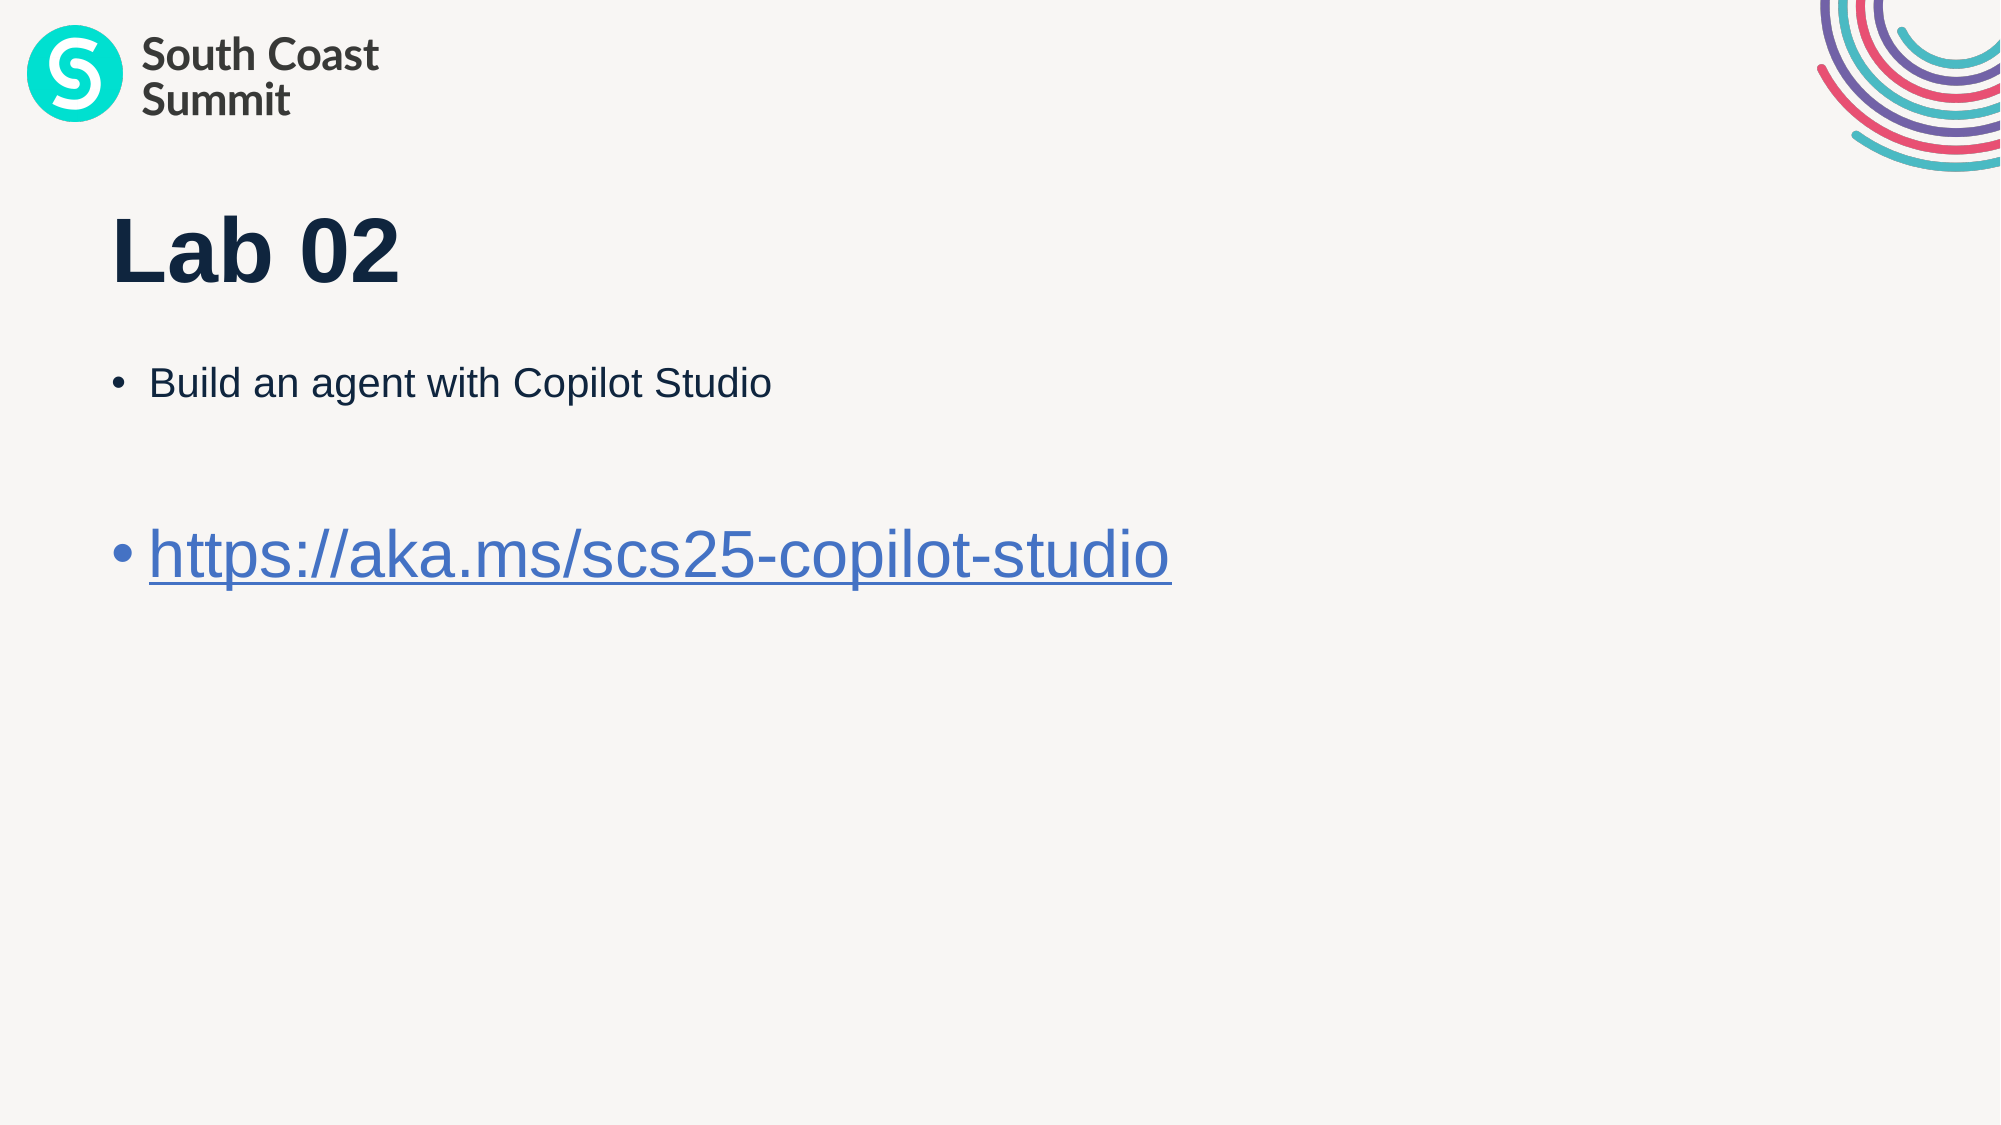

# Lab 02
Build an agent with Copilot Studio

https://aka.ms/scs25-copilot-studio